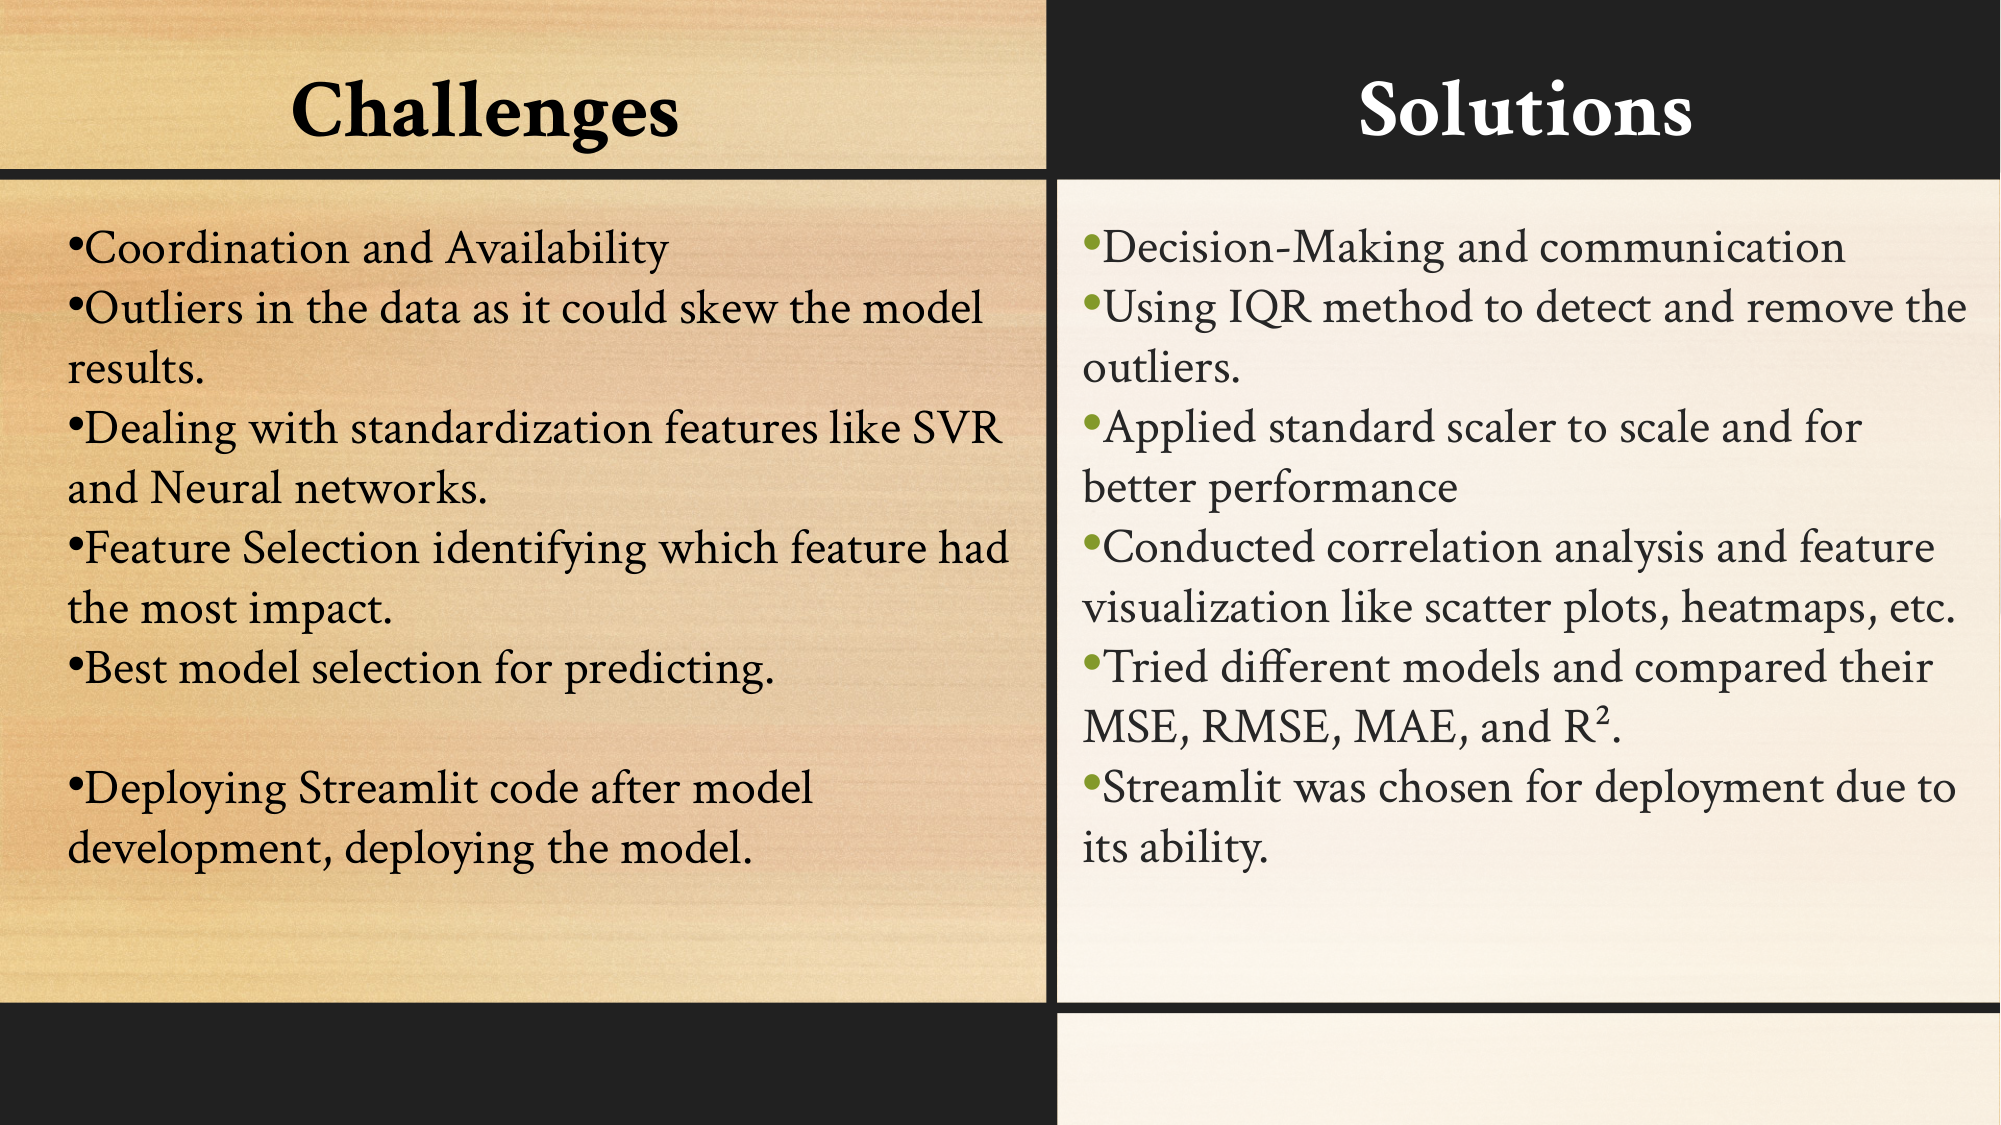

Challenges
# Solutions
Decision-Making and communication
Using IQR method to detect and remove the outliers.
Applied standard scaler to scale and for better performance
Conducted correlation analysis and feature visualization like scatter plots, heatmaps, etc.
Tried different models and compared their MSE, RMSE, MAE, and R².
Streamlit was chosen for deployment due to its ability.
Coordination and Availability
Outliers in the data as it could skew the model results.
Dealing with standardization features like SVR and Neural networks.
Feature Selection identifying which feature had the most impact.
Best model selection for predicting.

Deploying Streamlit code after model development, deploying the model.